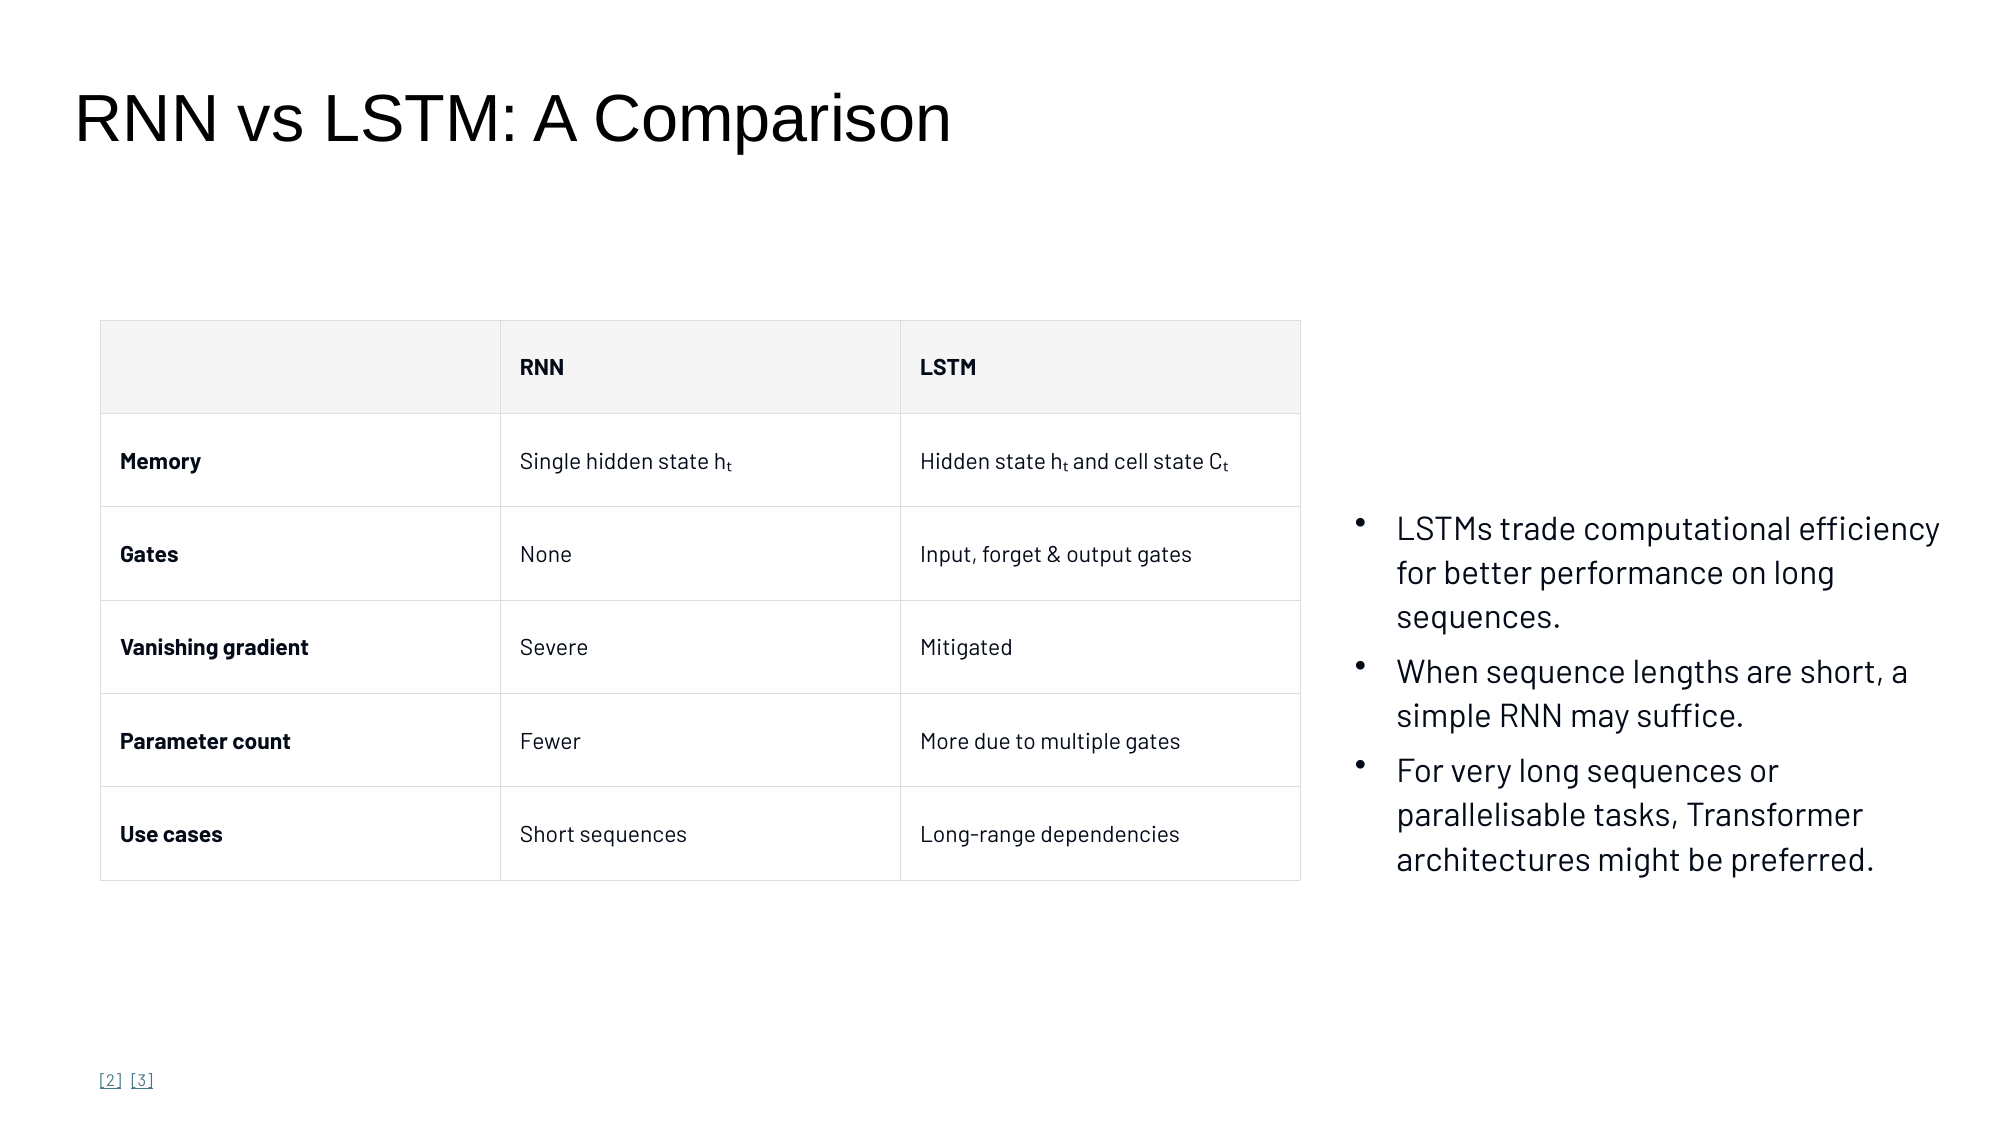

RNN vs LSTM: A Comparison
|  | RNN | LSTM |
| --- | --- | --- |
| Memory | Single hidden state hₜ | Hidden state hₜ and cell state Cₜ |
| Gates | None | Input, forget & output gates |
| Vanishing gradient | Severe | Mitigated |
| Parameter count | Fewer | More due to multiple gates |
| Use cases | Short sequences | Long‑range dependencies |
LSTMs trade computational efficiency for better performance on long sequences.
When sequence lengths are short, a simple RNN may suffice.
For very long sequences or parallelisable tasks, Transformer architectures might be preferred.
[2]   [3]